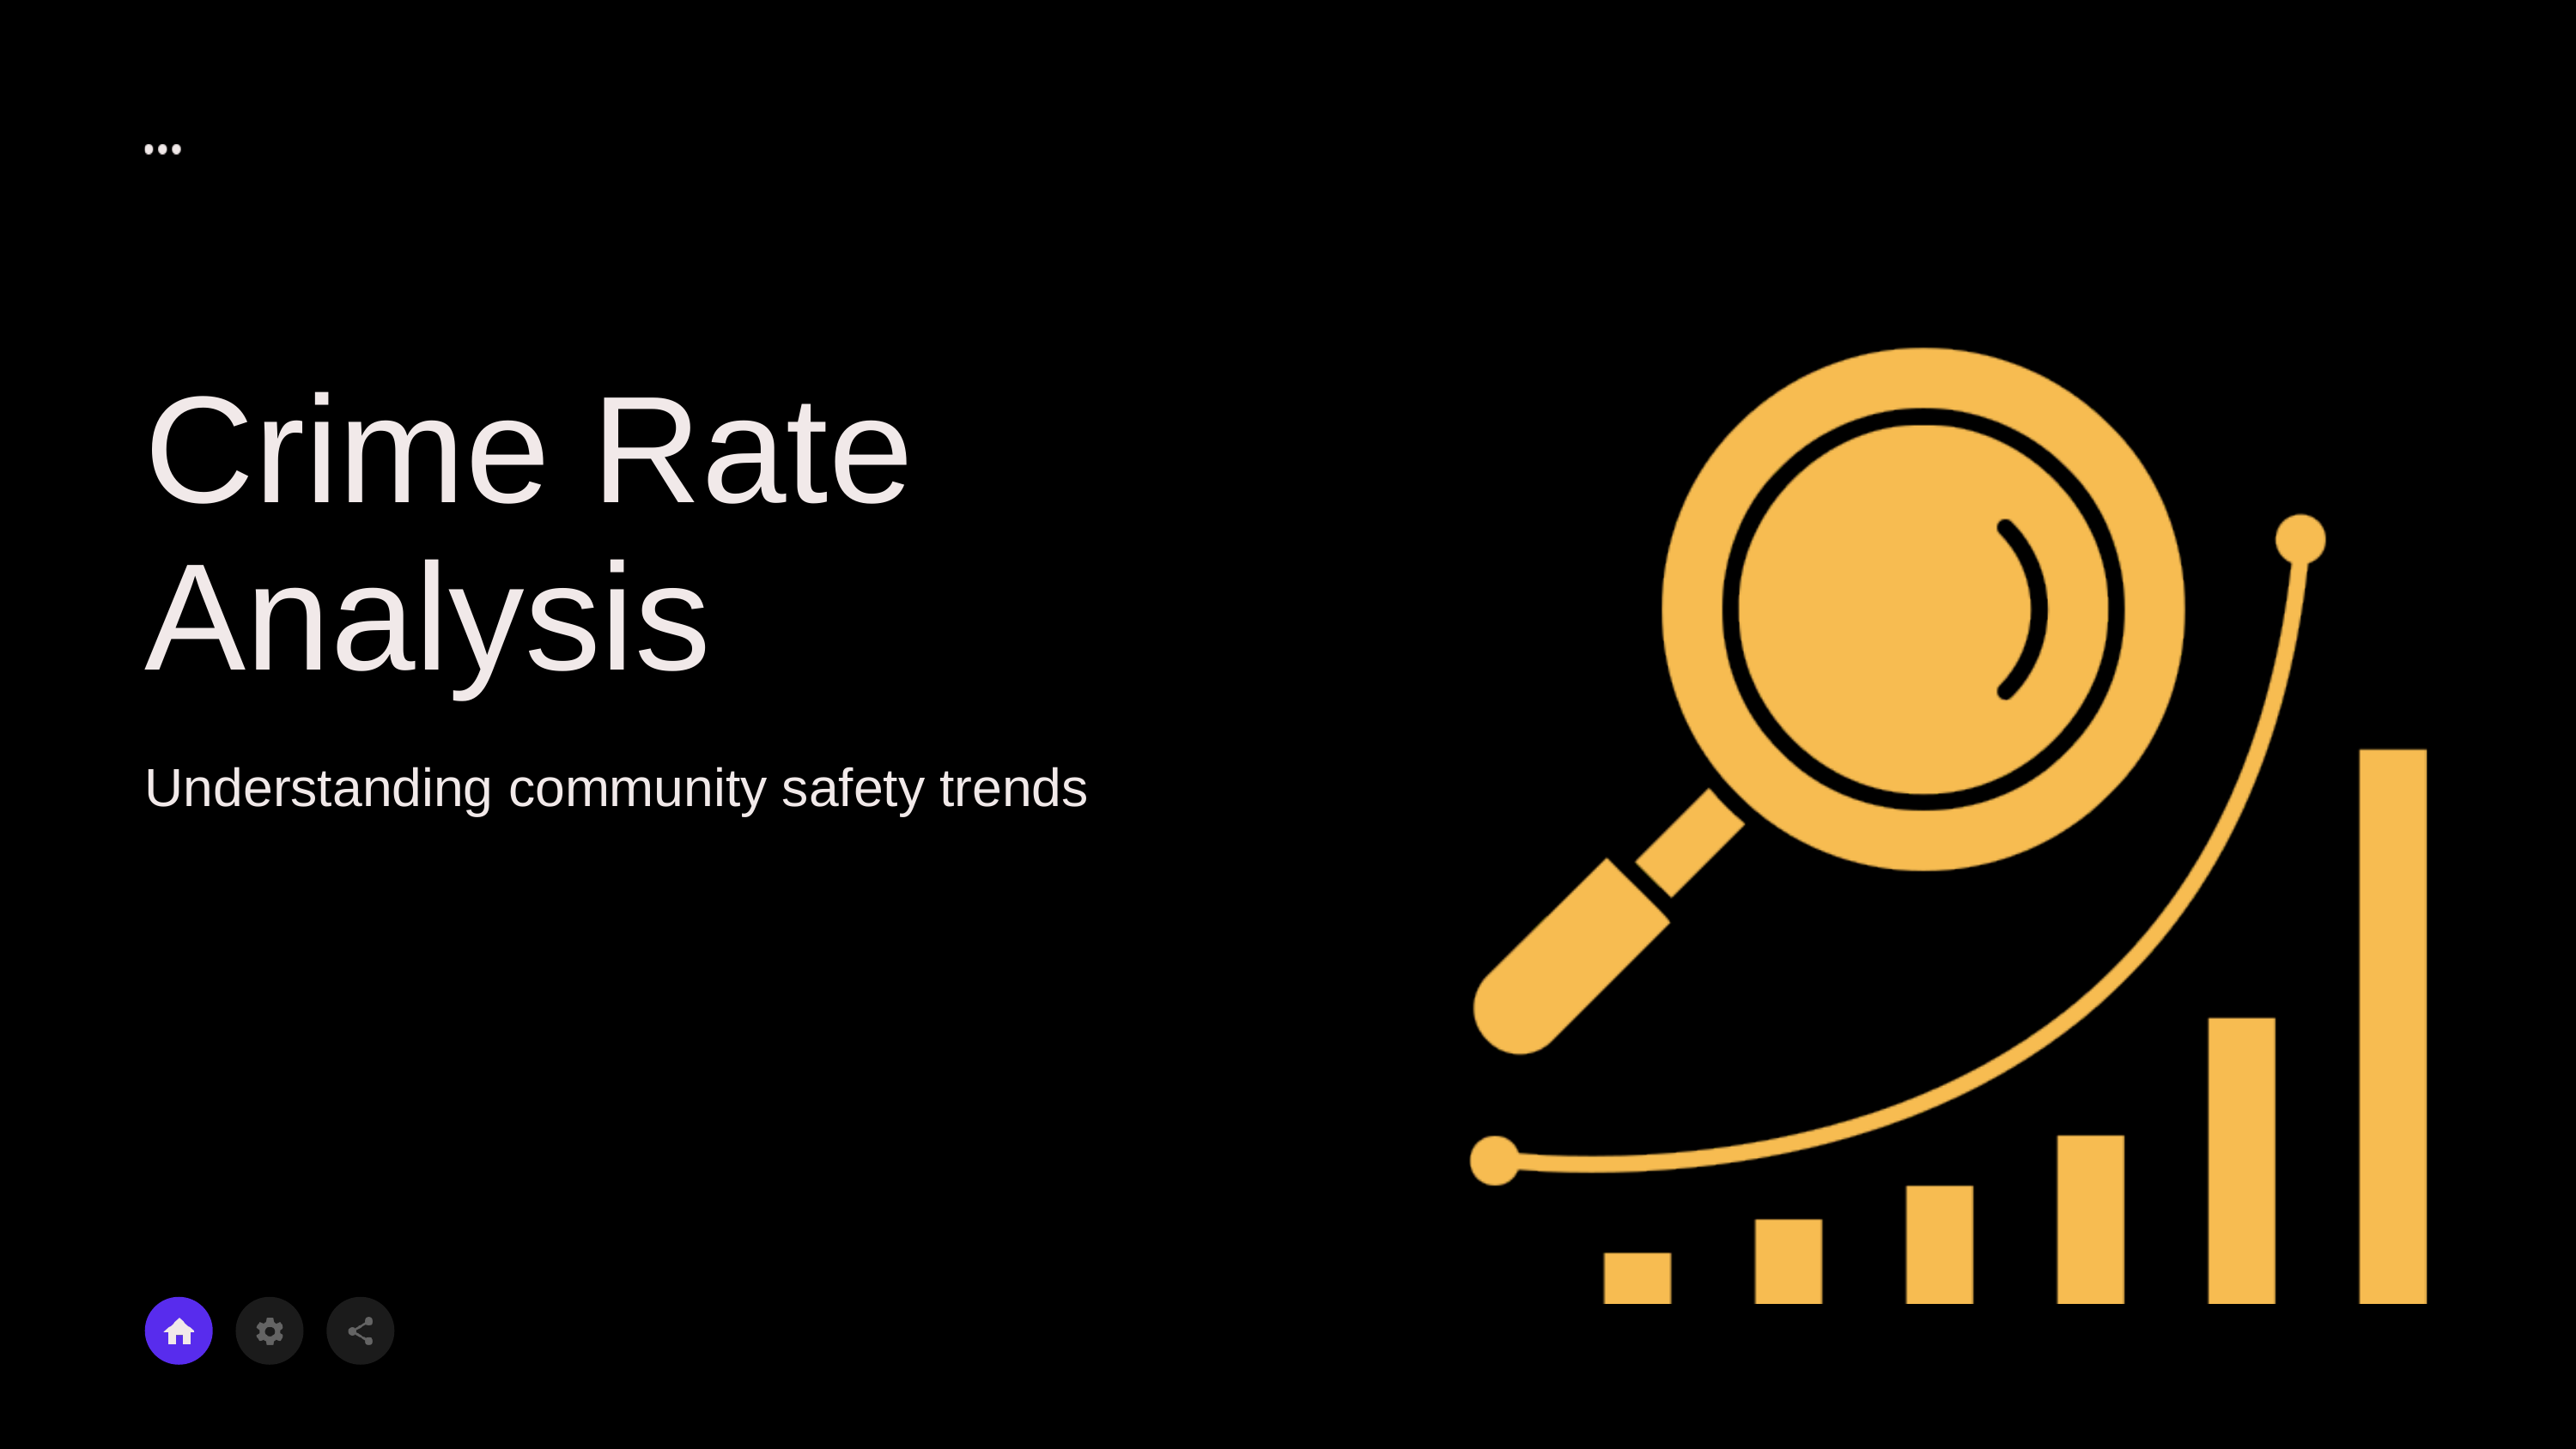

Crime Rate Analysis
Understanding community safety trends